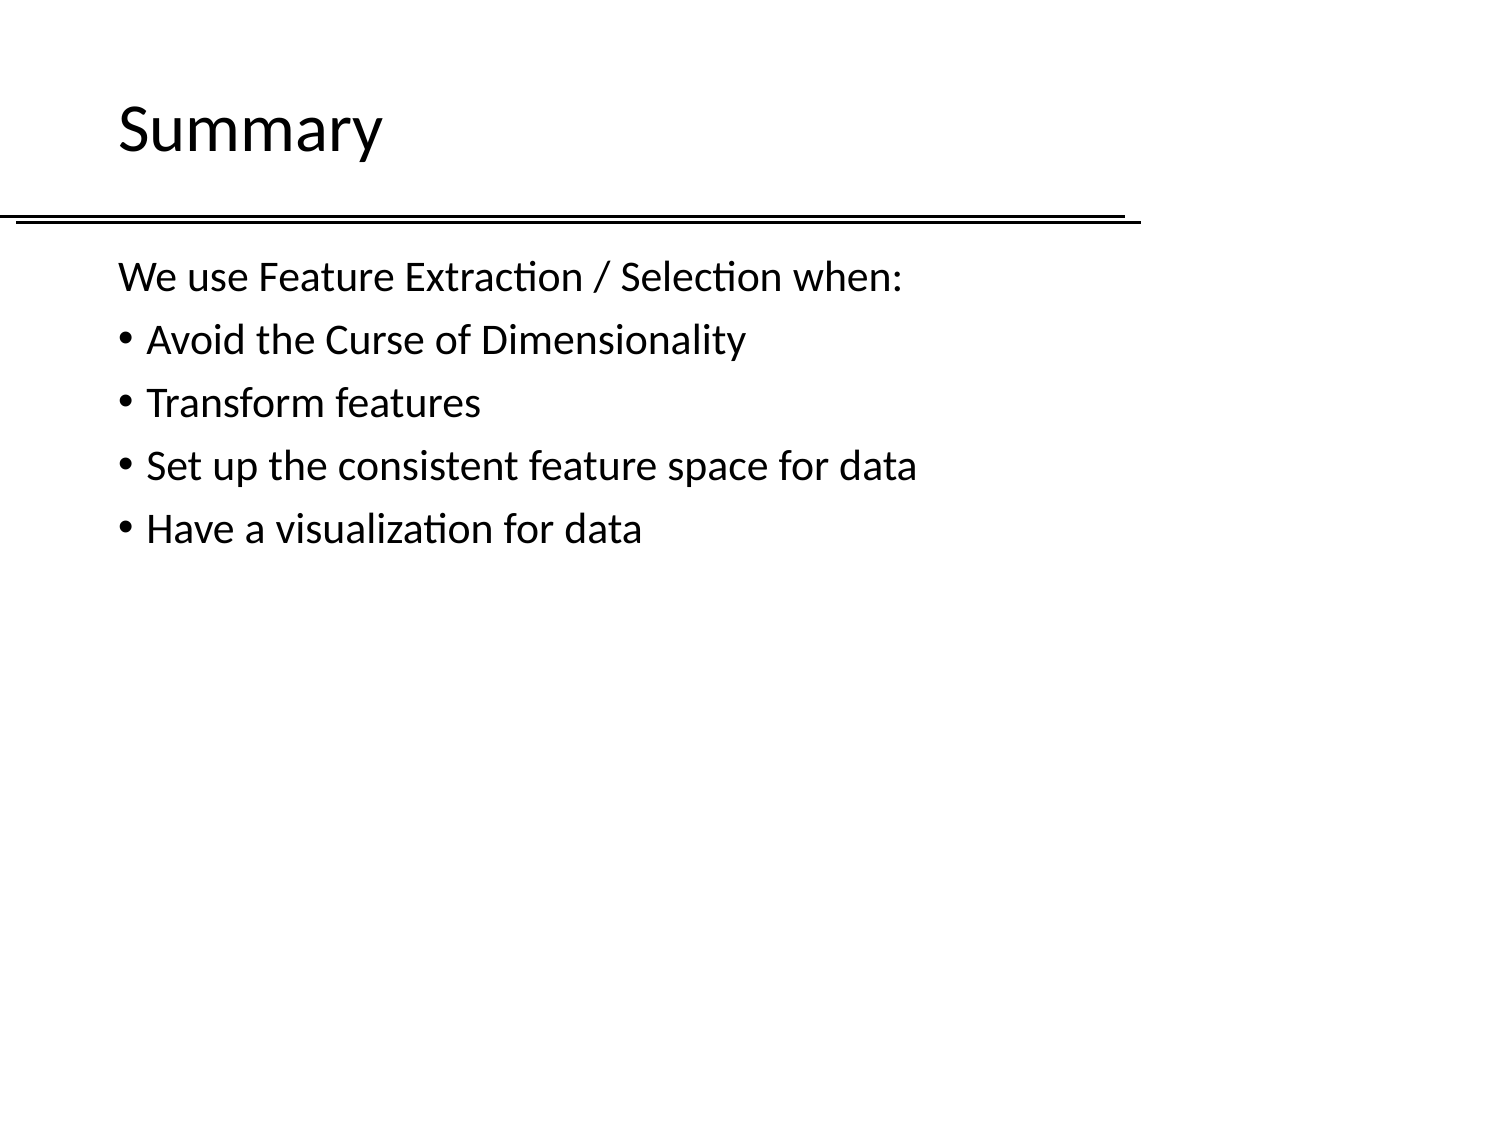

# Summary
We use Feature Extraction / Selection when:
Avoid the Curse of Dimensionality
Transform features
Set up the consistent feature space for data
Have a visualization for data